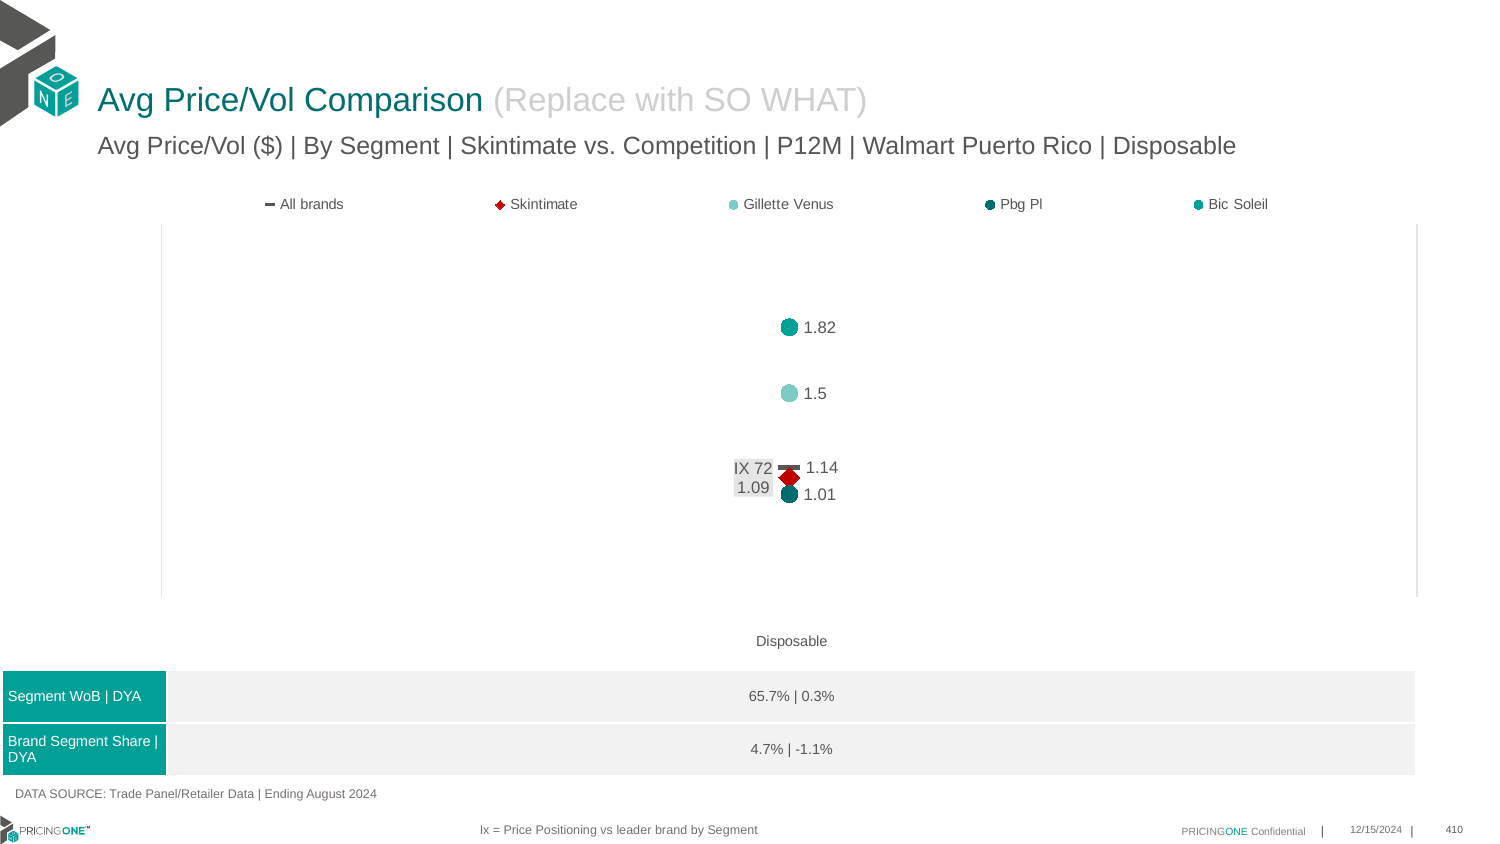

# Avg Price/Vol Comparison (Replace with SO WHAT)
Avg Price/Vol ($) | By Segment | Skintimate vs. Competition | P12M | Walmart Puerto Rico | Disposable

### Chart

| Category | All brands | Skintimate | Gillette Venus | Pbg Pl | Bic Soleil |
|---|---|---|---|---|---|
| IX 72 | 1.14 | 1.09 | 1.5 | 1.01 | 1.82 |
|  | Disposable |
| --- | --- |
| Segment WoB | DYA | 65.7% | 0.3% |
| Brand Segment Share | DYA | 4.7% | -1.1% |
DATA SOURCE: Trade Panel/Retailer Data | Ending August 2024
Ix = Price Positioning vs leader brand by Segment
12/15/2024
410